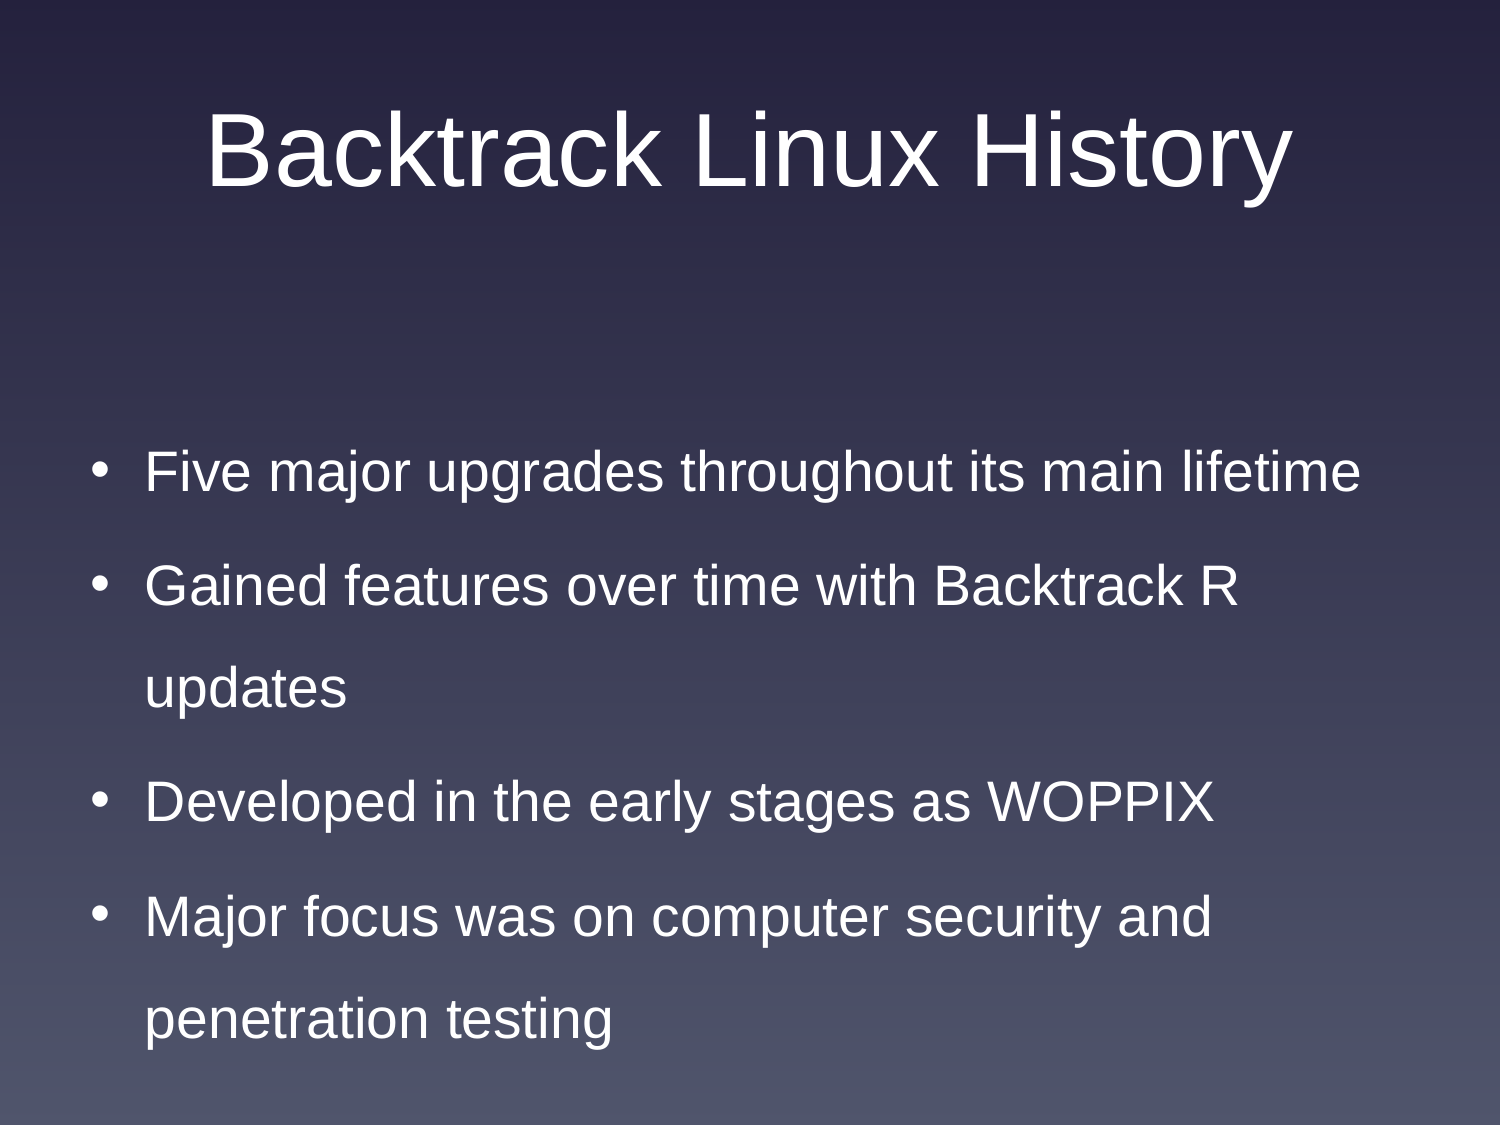

# Backtrack Linux History
Five major upgrades throughout its main lifetime
Gained features over time with Backtrack R updates
Developed in the early stages as WOPPIX
Major focus was on computer security and penetration testing